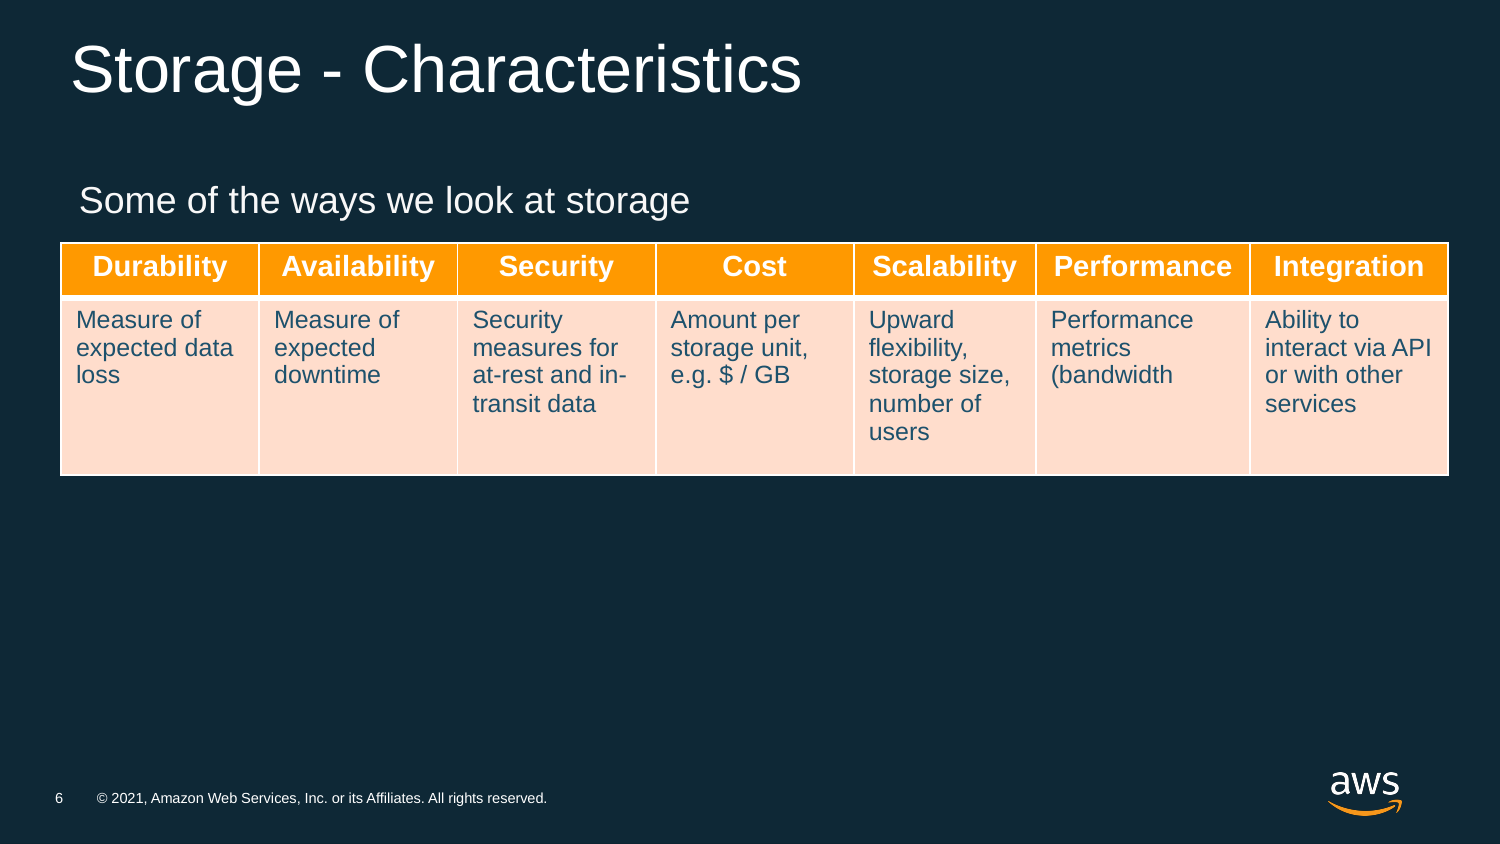

# Storage - Characteristics
Some of the ways we look at storage
| Durability | Availability | Security | Cost | Scalability | Performance | Integration |
| --- | --- | --- | --- | --- | --- | --- |
| Measure of expected data loss | Measure of expected downtime | Security measures for at-rest and in-transit data | Amount per storage unit, e.g. $ / GB | Upward flexibility, storage size, number of users | Performance metrics (bandwidth | Ability to interact via API or with other services |